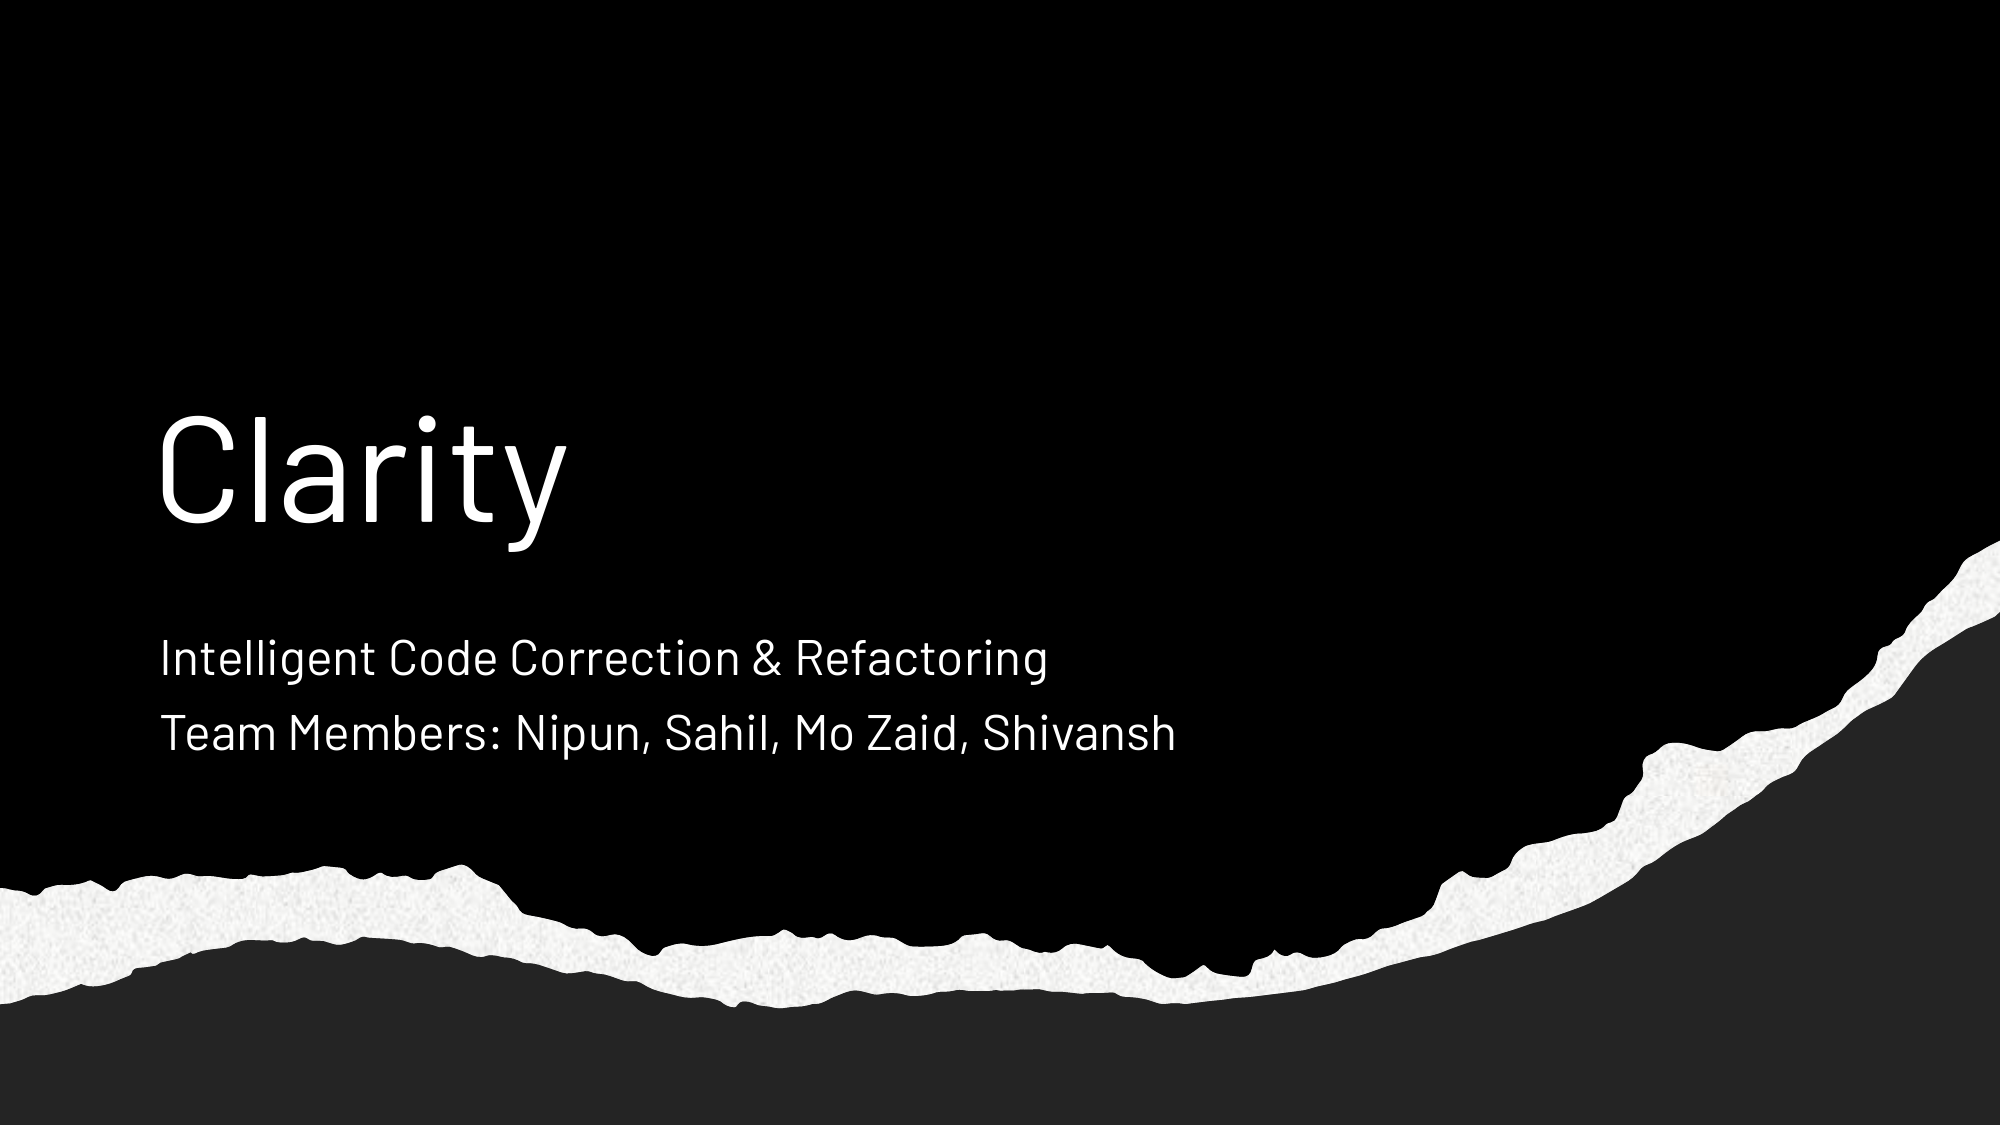

# Clarity

Intelligent Code Correction & Refactoring
Team Members: Nipun, Sahil, Mo Zaid, Shivansh